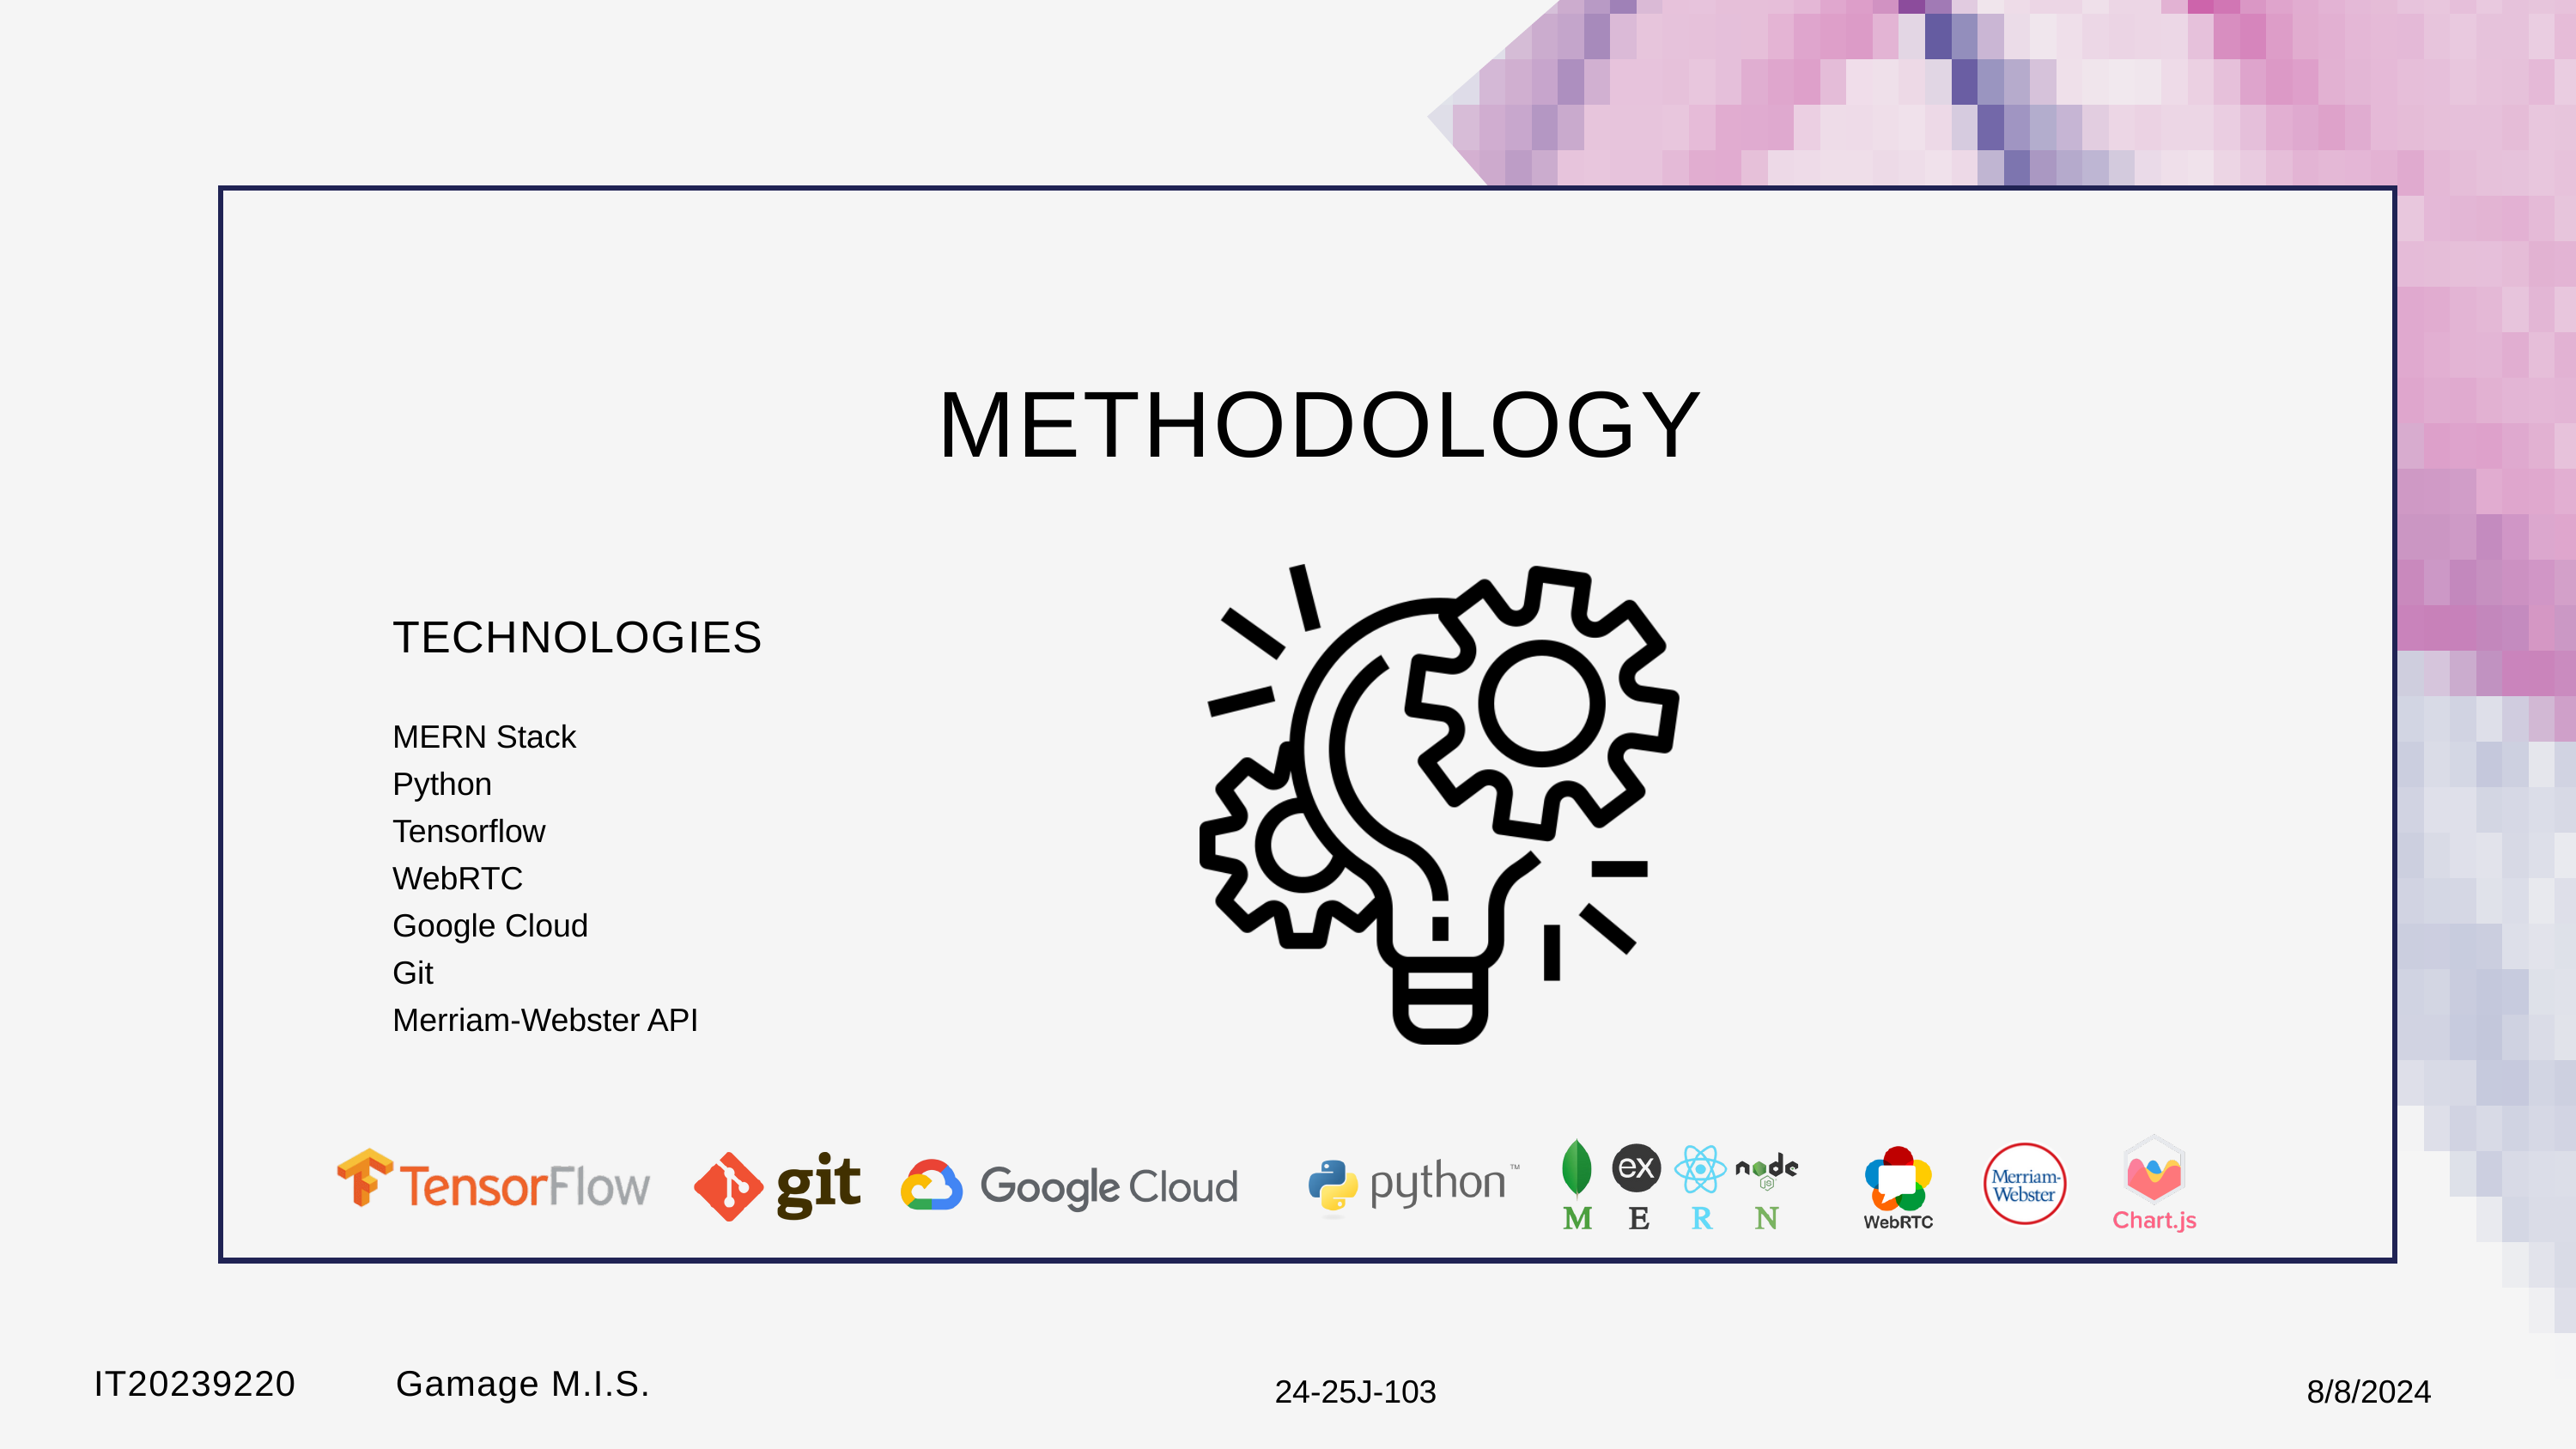

METHODOLOGY

TECHNOLOGIES
MERN Stack
Python
Tensorflow
WebRTC
Google Cloud
Git
Merriam-Webster API

24-25J-103
8/8/2024
IT20239220         Gamage M.I.S.